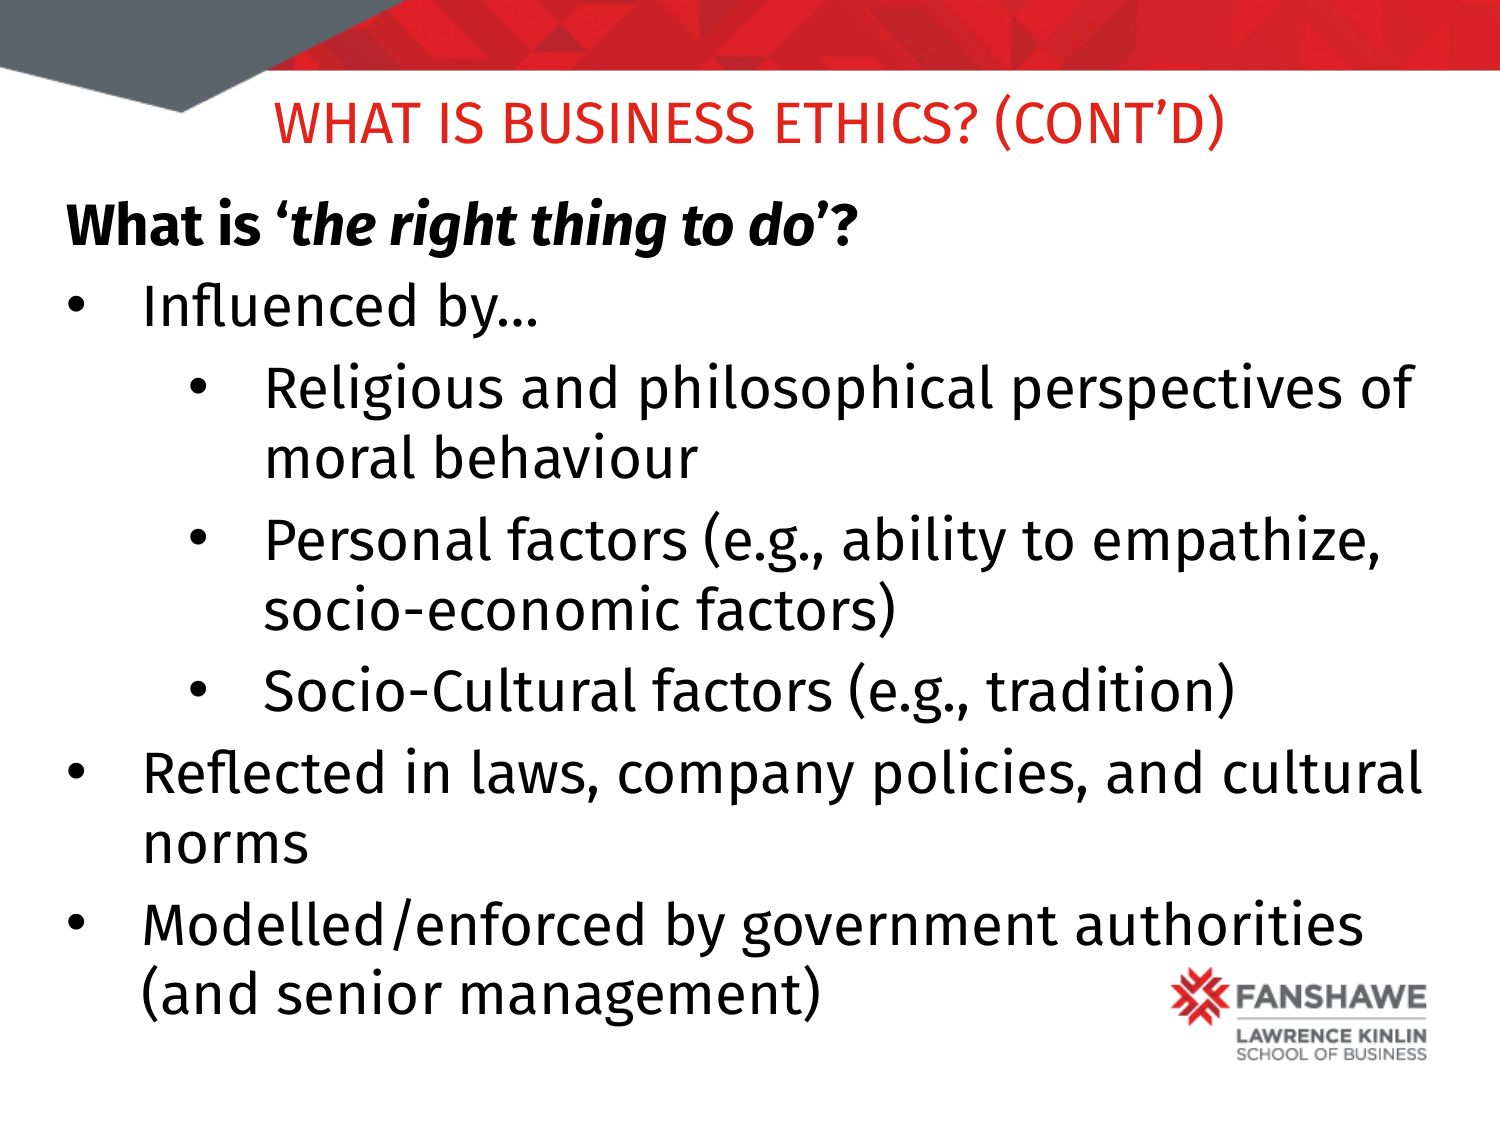

# What is business ethics? (cont’d)
What is ‘the right thing to do’?
Influenced by…
Religious and philosophical perspectives of moral behaviour
Personal factors (e.g., ability to empathize, socio-economic factors)
Socio-Cultural factors (e.g., tradition)
Reflected in laws, company policies, and cultural norms
Modelled/enforced by government authorities (and senior management)